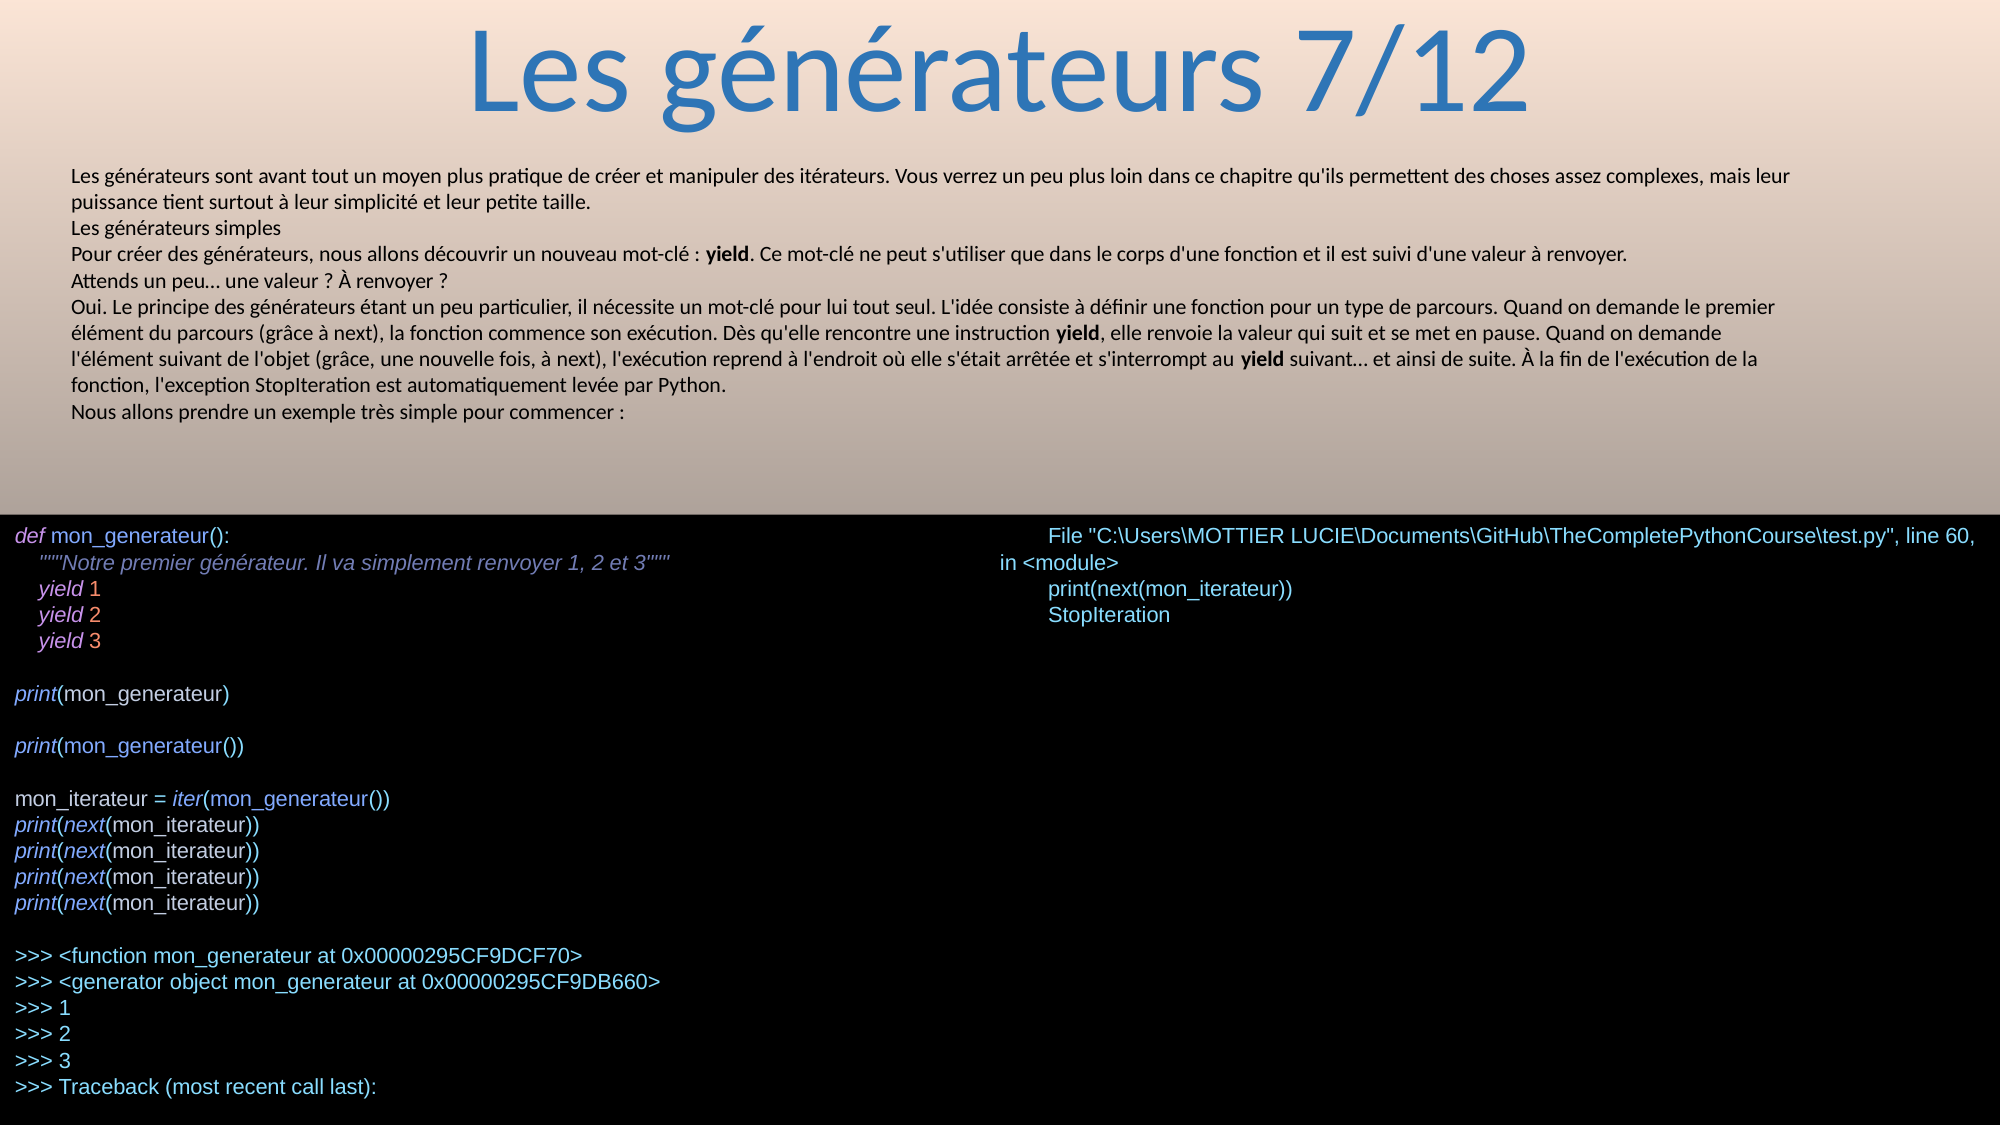

# Les générateurs 7/12
Les générateurs sont avant tout un moyen plus pratique de créer et manipuler des itérateurs. Vous verrez un peu plus loin dans ce chapitre qu'ils permettent des choses assez complexes, mais leur puissance tient surtout à leur simplicité et leur petite taille.
Les générateurs simples
Pour créer des générateurs, nous allons découvrir un nouveau mot-clé : yield. Ce mot-clé ne peut s'utiliser que dans le corps d'une fonction et il est suivi d'une valeur à renvoyer.
Attends un peu… une valeur ? À renvoyer ?
Oui. Le principe des générateurs étant un peu particulier, il nécessite un mot-clé pour lui tout seul. L'idée consiste à définir une fonction pour un type de parcours. Quand on demande le premier élément du parcours (grâce à next), la fonction commence son exécution. Dès qu'elle rencontre une instruction yield, elle renvoie la valeur qui suit et se met en pause. Quand on demande l'élément suivant de l'objet (grâce, une nouvelle fois, à next), l'exécution reprend à l'endroit où elle s'était arrêtée et s'interrompt au yield suivant… et ainsi de suite. À la fin de l'exécution de la fonction, l'exception StopIteration est automatiquement levée par Python.
Nous allons prendre un exemple très simple pour commencer :
def mon_generateur():
    """Notre premier générateur. Il va simplement renvoyer 1, 2 et 3"""
    yield 1
    yield 2
    yield 3
print(mon_generateur)
print(mon_generateur())
mon_iterateur = iter(mon_generateur())
print(next(mon_iterateur))
print(next(mon_iterateur))
print(next(mon_iterateur))
print(next(mon_iterateur))

>>> <function mon_generateur at 0x00000295CF9DCF70>
>>> <generator object mon_generateur at 0x00000295CF9DB660>
>>> 1
>>> 2
>>> 3
>>> Traceback (most recent call last):
        File "C:\Users\MOTTIER LUCIE\Documents\GitHub\TheCompletePythonCourse\test.py", line 60, in <module>
        print(next(mon_iterateur))
        StopIteration

460